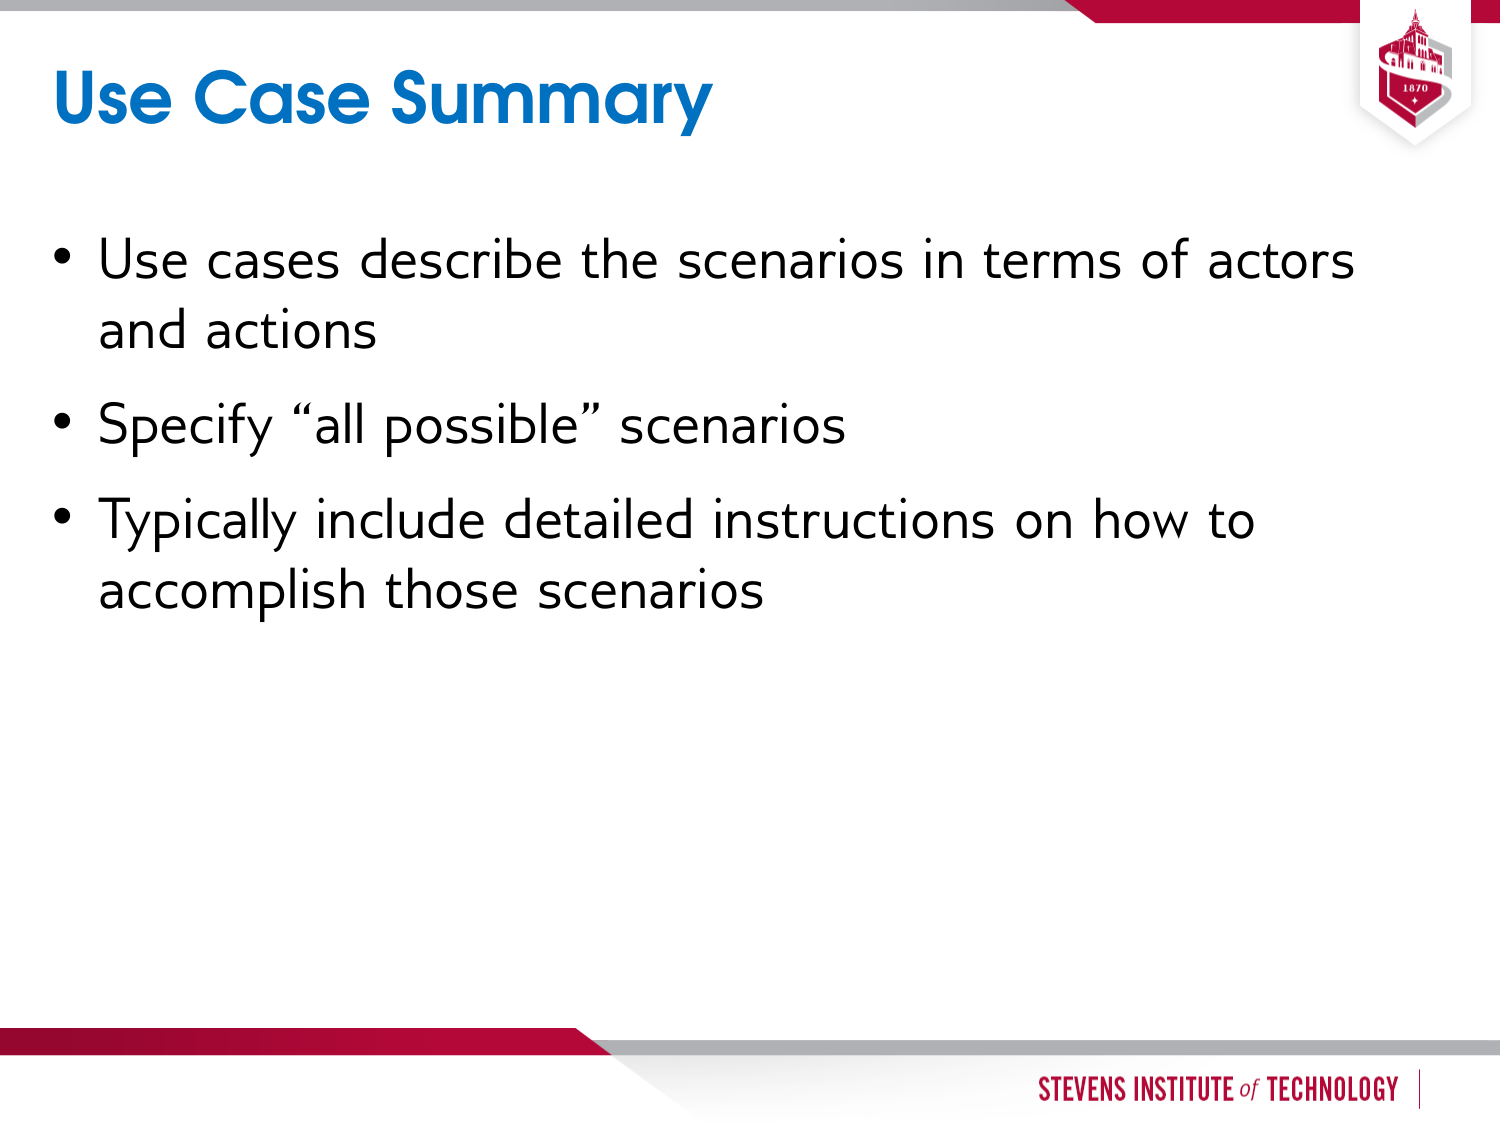

# Use Case Summary
Use cases describe the scenarios in terms of actors and actions
Specify “all possible” scenarios
Typically include detailed instructions on how to accomplish those scenarios